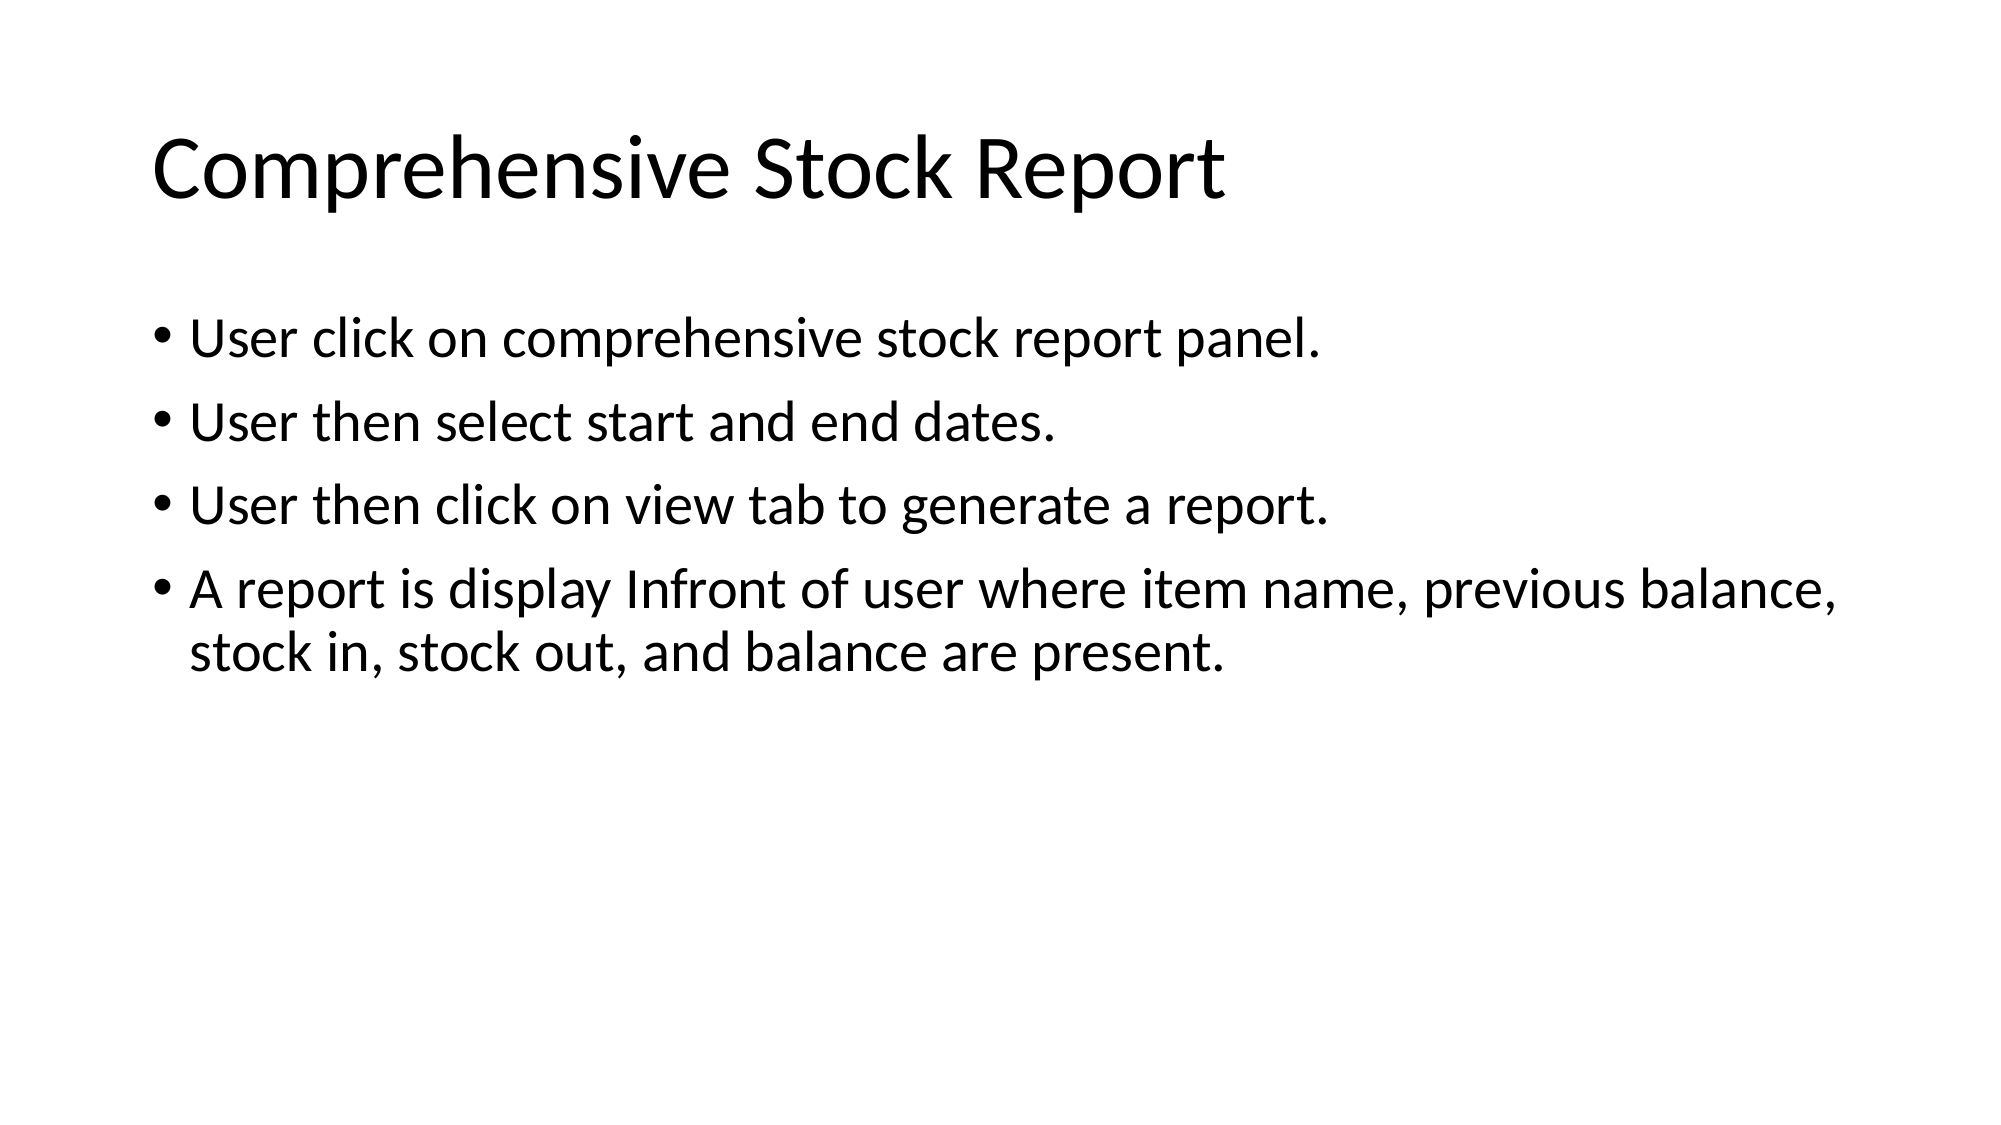

# Comprehensive Stock Report
User click on comprehensive stock report panel.
User then select start and end dates.
User then click on view tab to generate a report.
A report is display Infront of user where item name, previous balance, stock in, stock out, and balance are present.